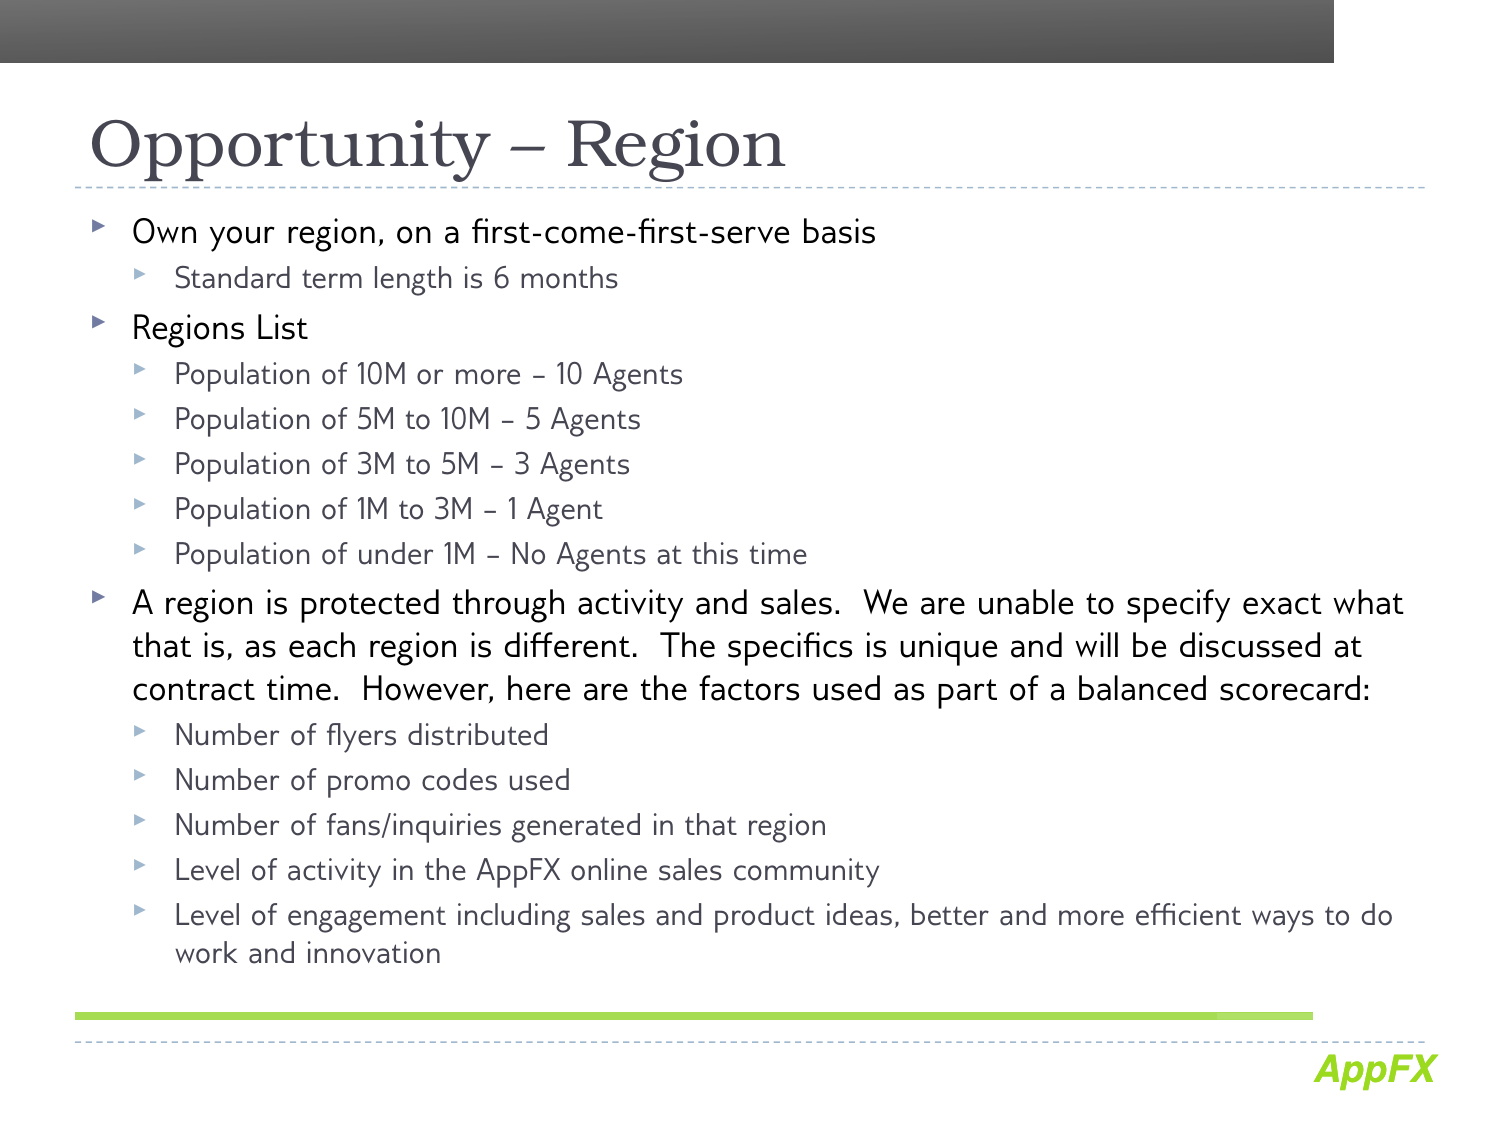

# Opportunity – Region
Own your region, on a first-come-first-serve basis
Standard term length is 6 months
Regions List
Population of 10M or more – 10 Agents
Population of 5M to 10M – 5 Agents
Population of 3M to 5M – 3 Agents
Population of 1M to 3M – 1 Agent
Population of under 1M – No Agents at this time
A region is protected through activity and sales.  We are unable to specify exact what that is, as each region is different.  The specifics is unique and will be discussed at contract time.  However, here are the factors used as part of a balanced scorecard:
Number of flyers distributed
Number of promo codes used
Number of fans/inquiries generated in that region
Level of activity in the AppFX online sales community
Level of engagement including sales and product ideas, better and more efficient ways to do work and innovation